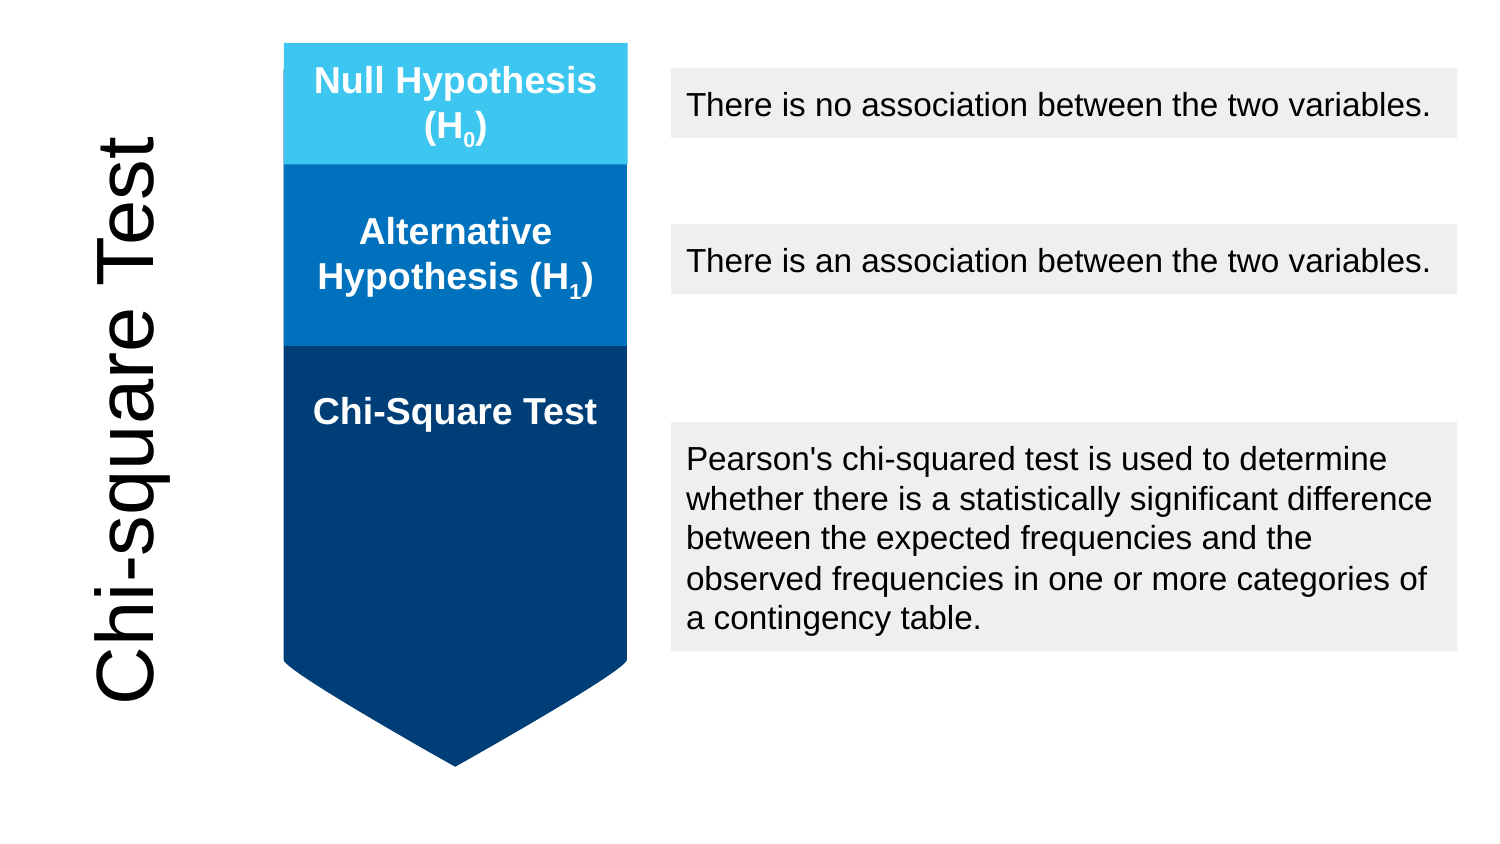

Null Hypothesis (H0)
Chi-Square Test
Alternative Hypothesis (H1)
There is no association between the two variables.
There is an association between the two variables.
Chi-square Test
Pearson's chi-squared test is used to determine whether there is a statistically significant difference between the expected frequencies and the observed frequencies in one or more categories of a contingency table.